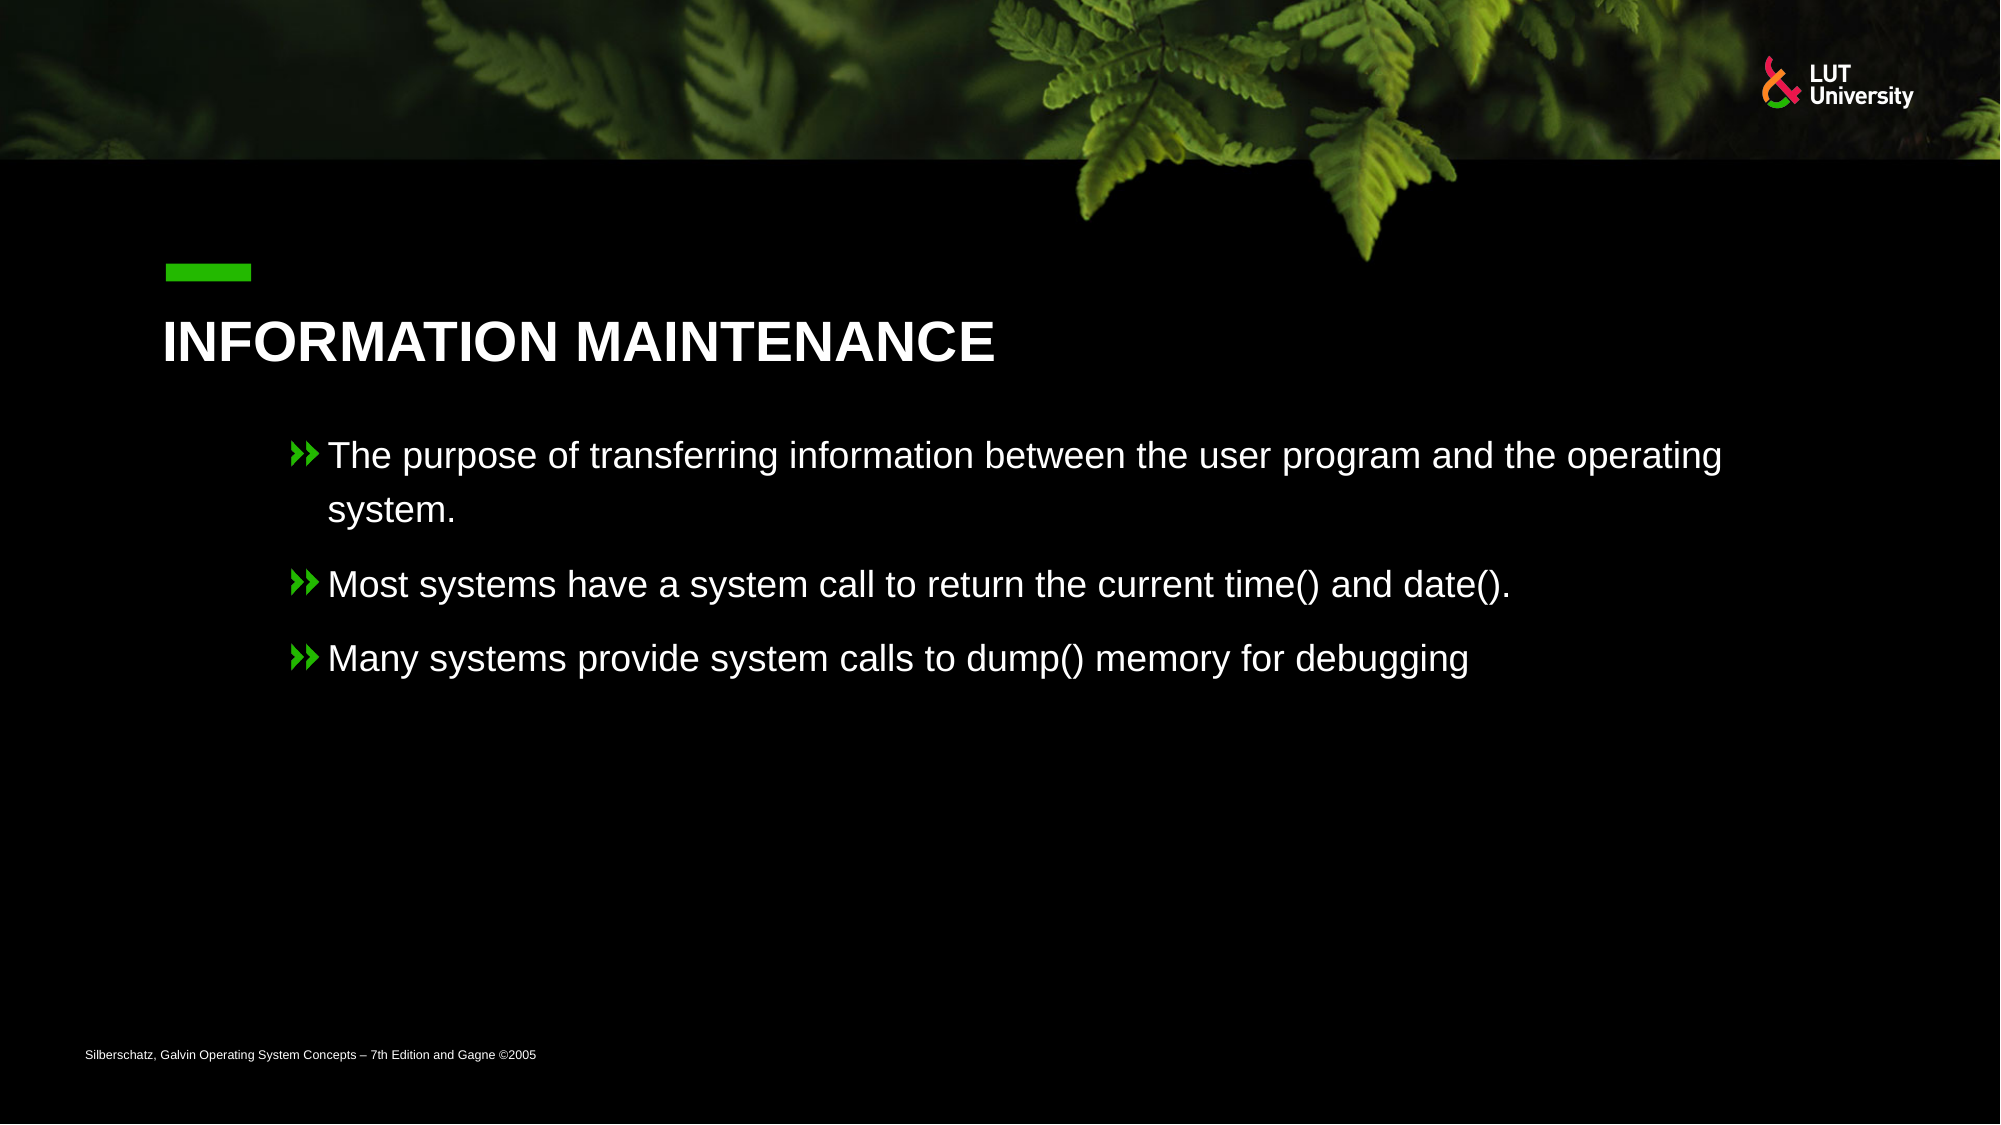

# Information maintenance
The purpose of transferring information between the user program and the operating system.
Most systems have a system call to return the current time() and date().
Many systems provide system calls to dump() memory for debugging

Silberschatz, Galvin Operating System Concepts – 7th Edition and Gagne ©2005